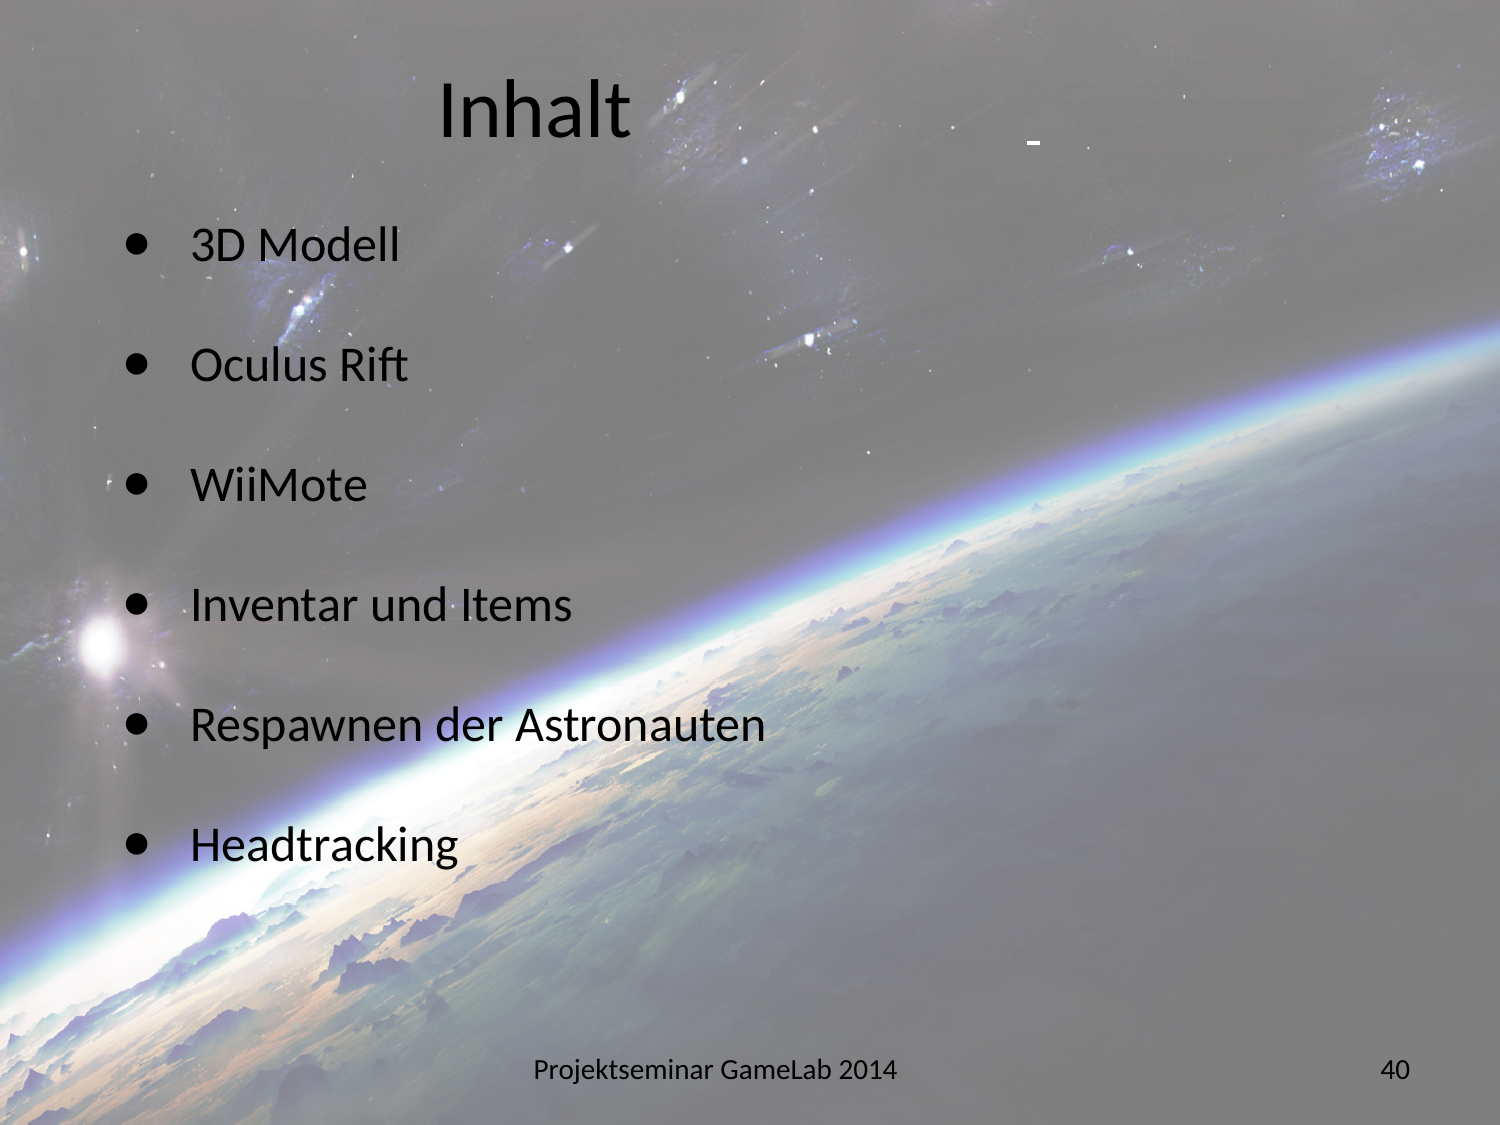

Inhalt
3D Modell

Oculus Rift

WiiMote

Inventar und Items

Respawnen der Astronauten

Headtracking
Projektseminar GameLab 2014
40